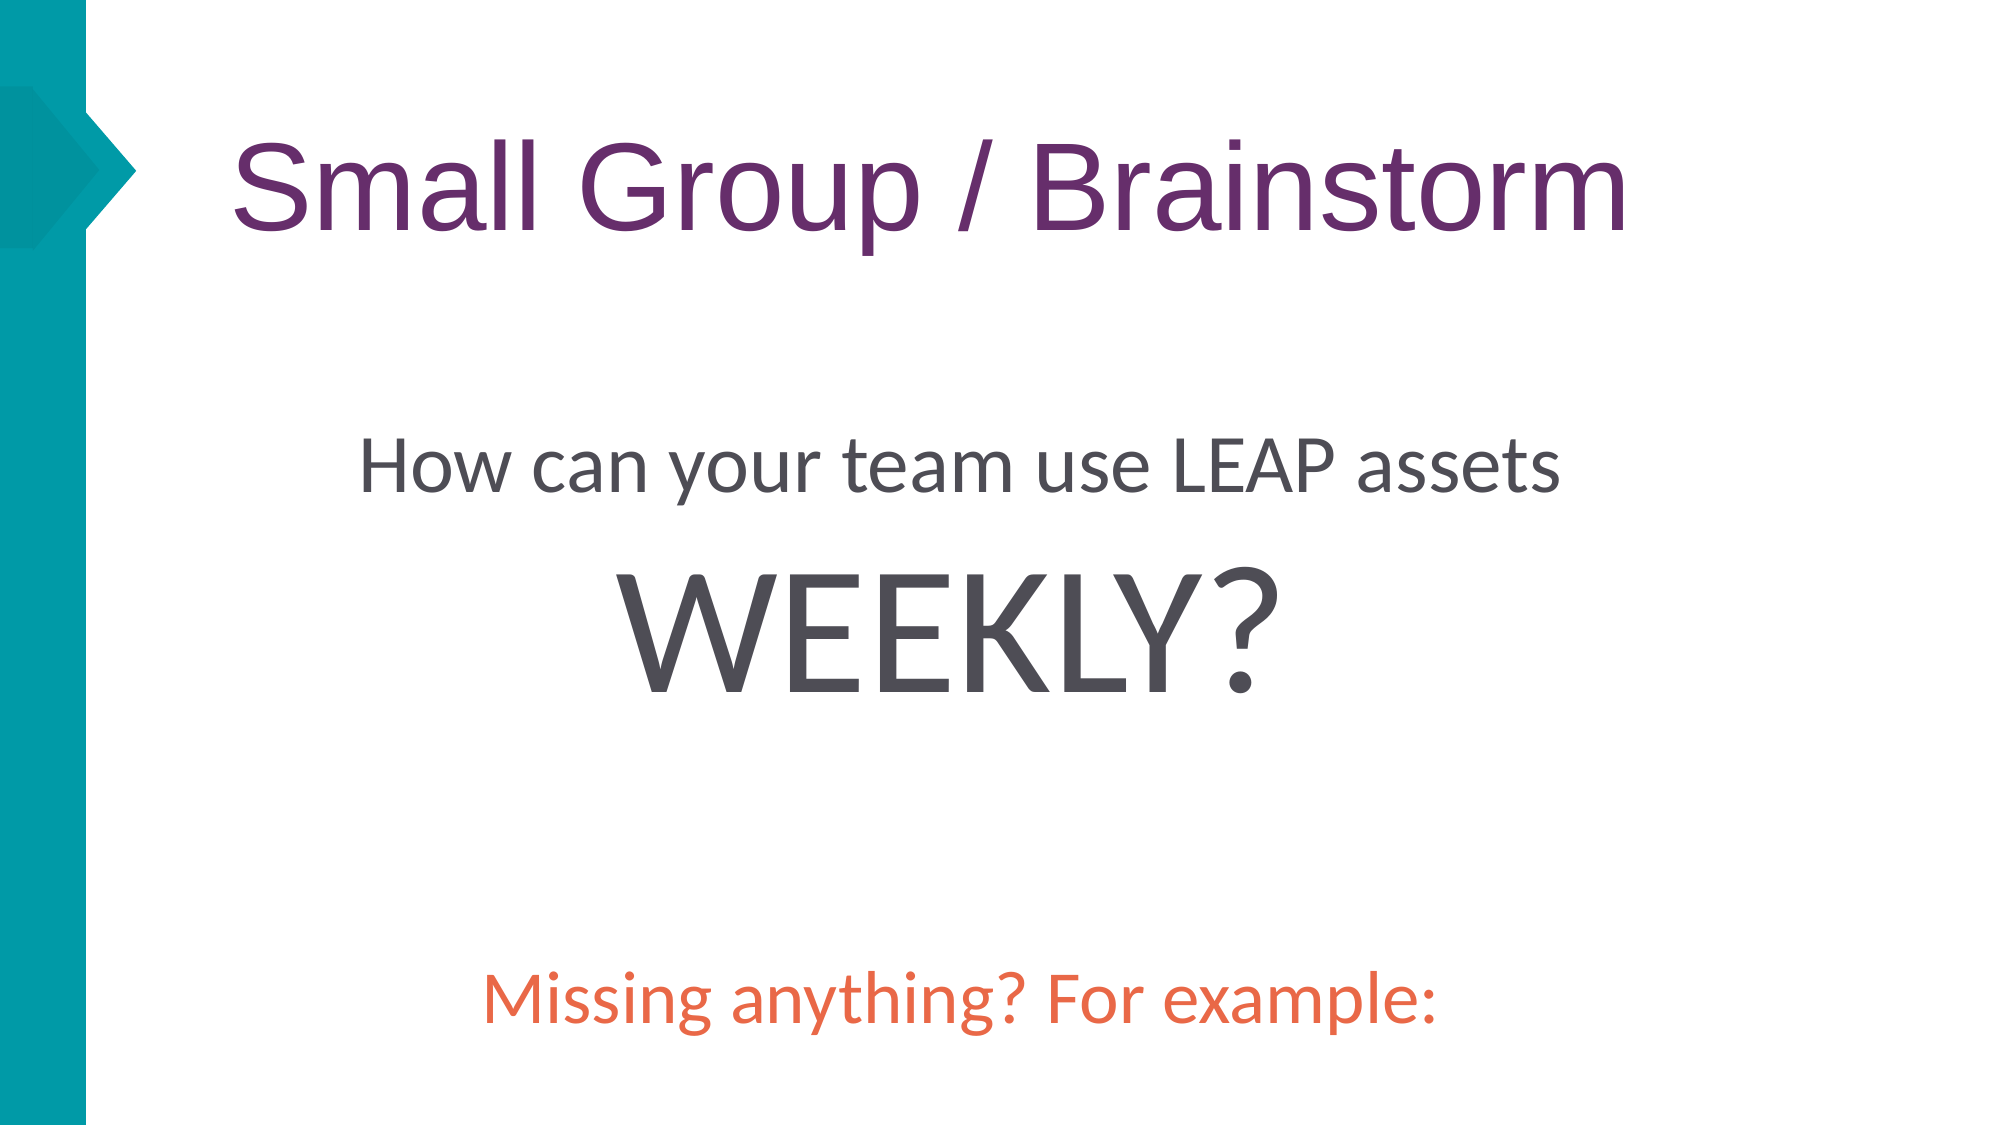

Small Group / Brainstorm
How can your team use LEAP assets
WEEKLY?
Missing anything? For example: